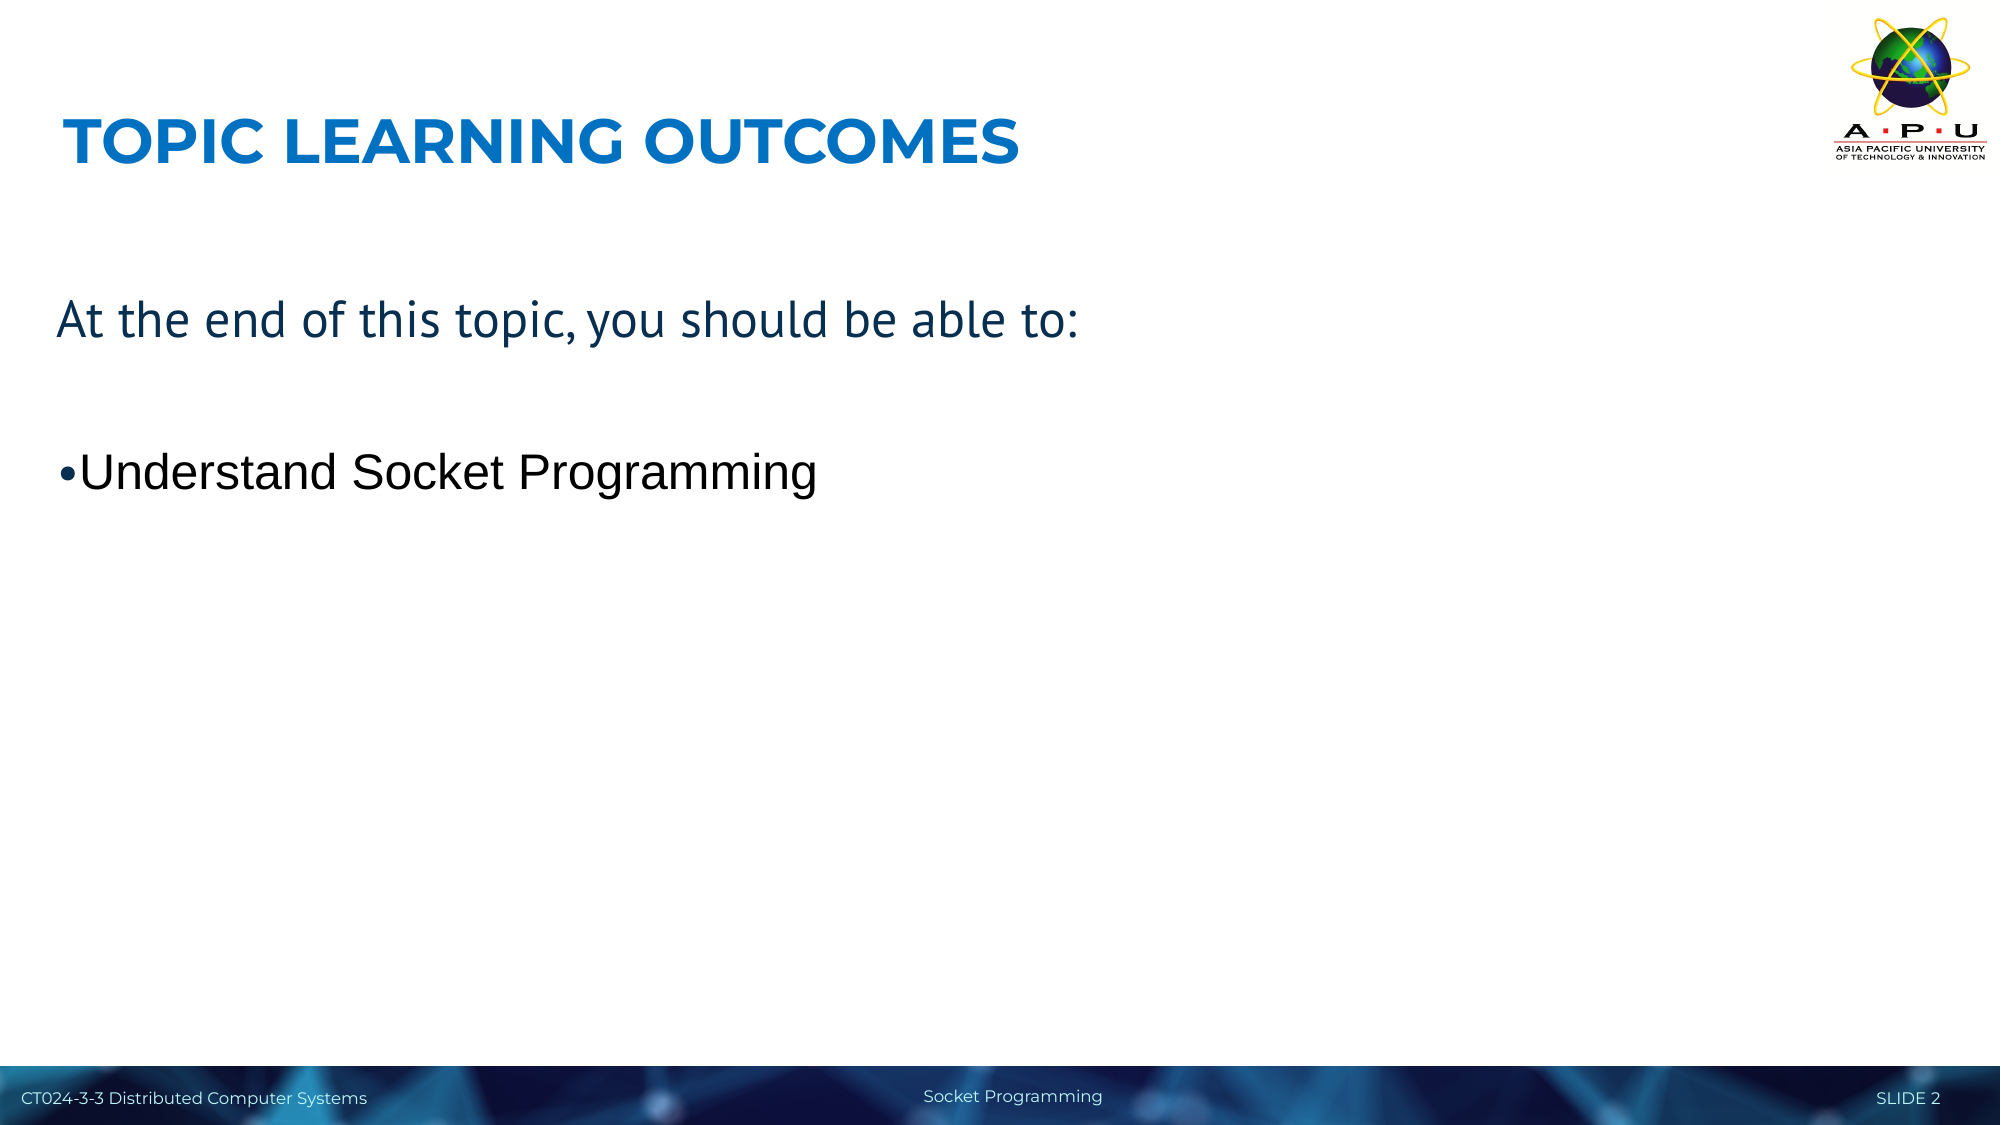

# TOPIC LEARNING OUTCOMES
At the end of this topic, you should be able to:

•Understand Socket Programming